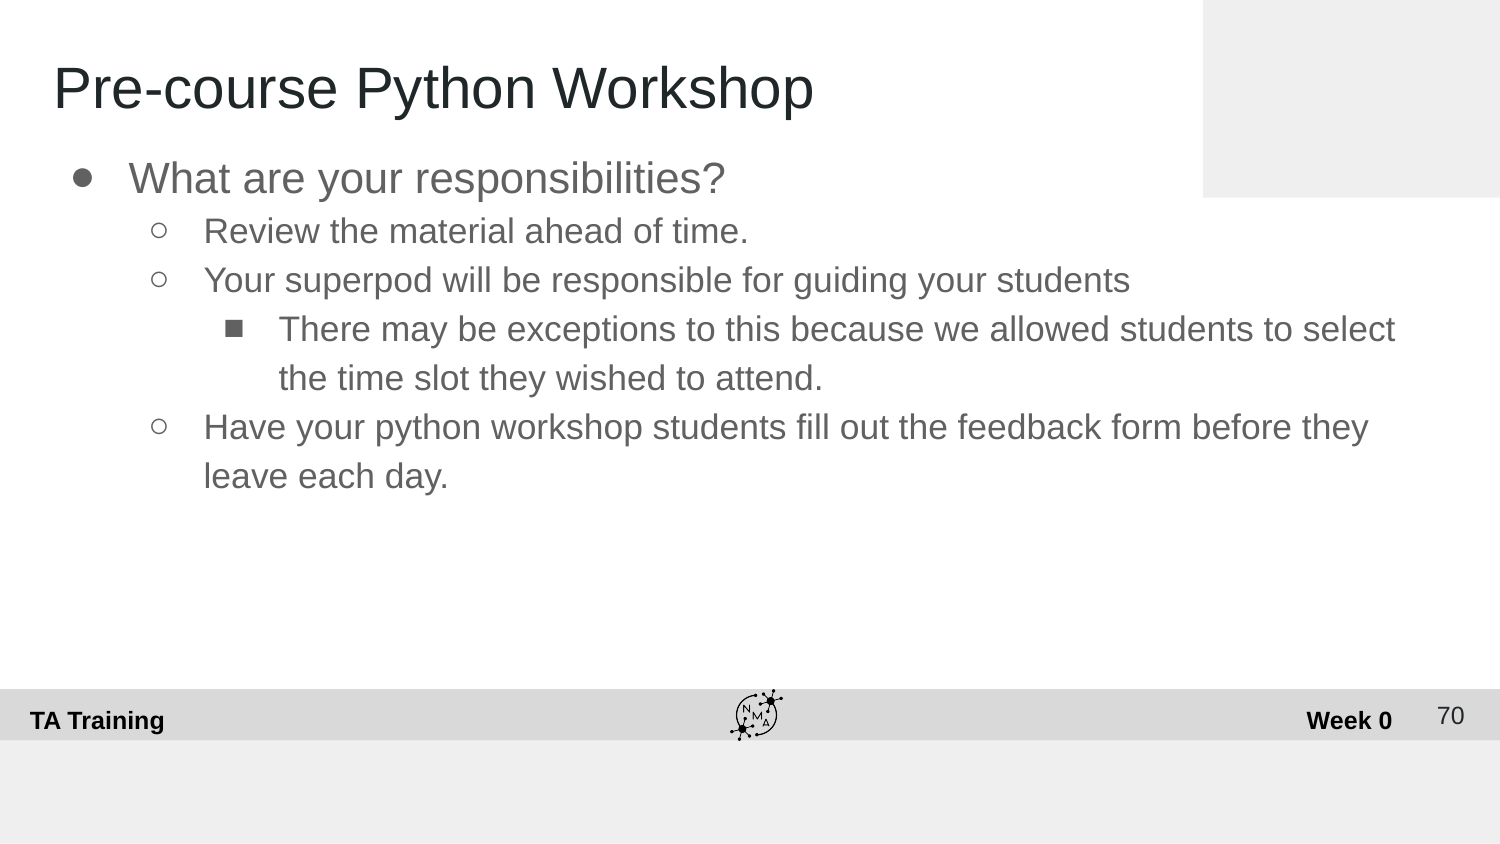

# Pre-course Python Workshop

What are your responsibilities?
Review the material ahead of time.
Your superpod will be responsible for guiding your students
There may be exceptions to this because we allowed students to select the time slot they wished to attend.
Have your python workshop students fill out the feedback form before they leave each day.
70